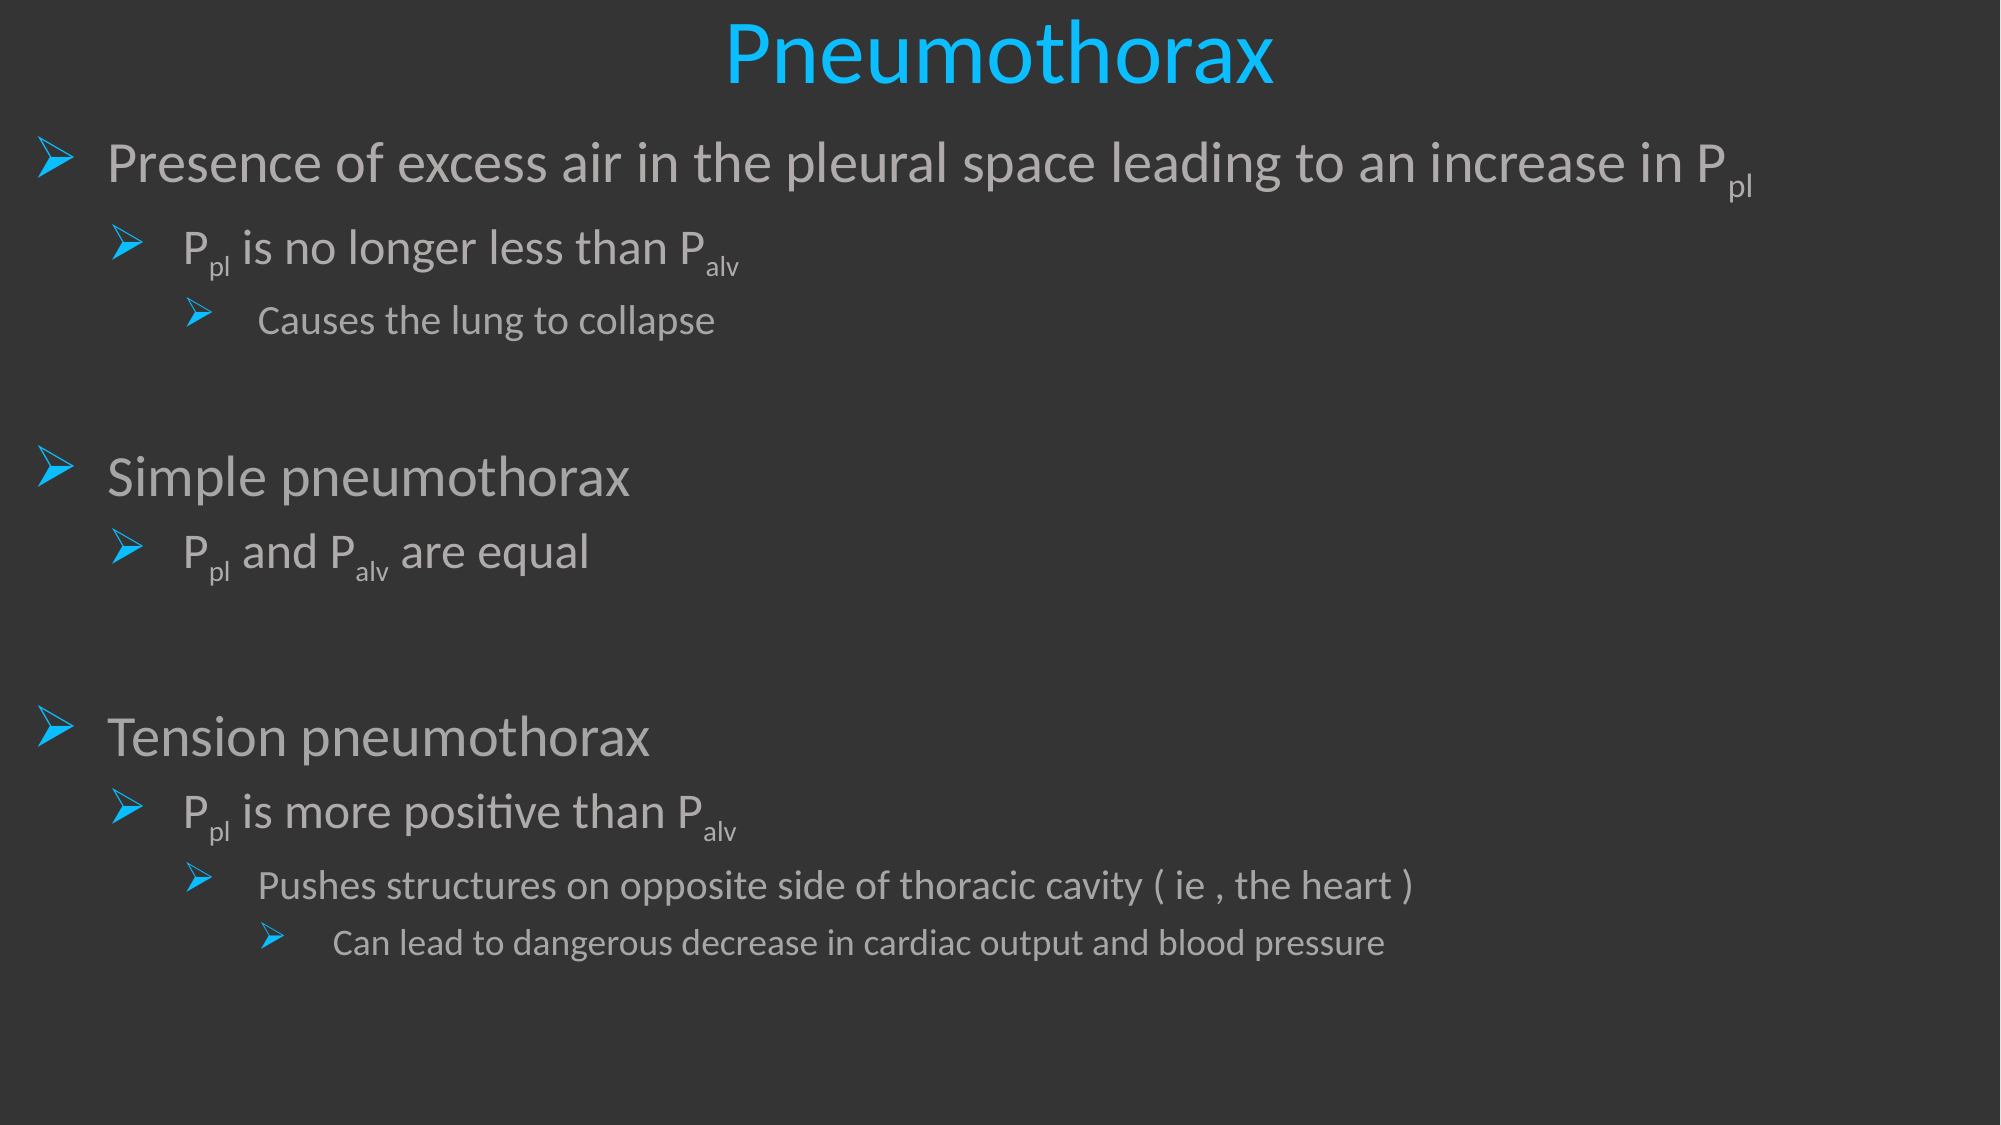

# Pneumothorax
Presence of excess air in the pleural space leading to an increase in Ppl
Ppl is no longer less than Palv
Causes the lung to collapse

Simple pneumothorax
Ppl and Palv are equal

Tension pneumothorax
Ppl is more positive than Palv
Pushes structures on opposite side of thoracic cavity ( ie , the heart )
Can lead to dangerous decrease in cardiac output and blood pressure